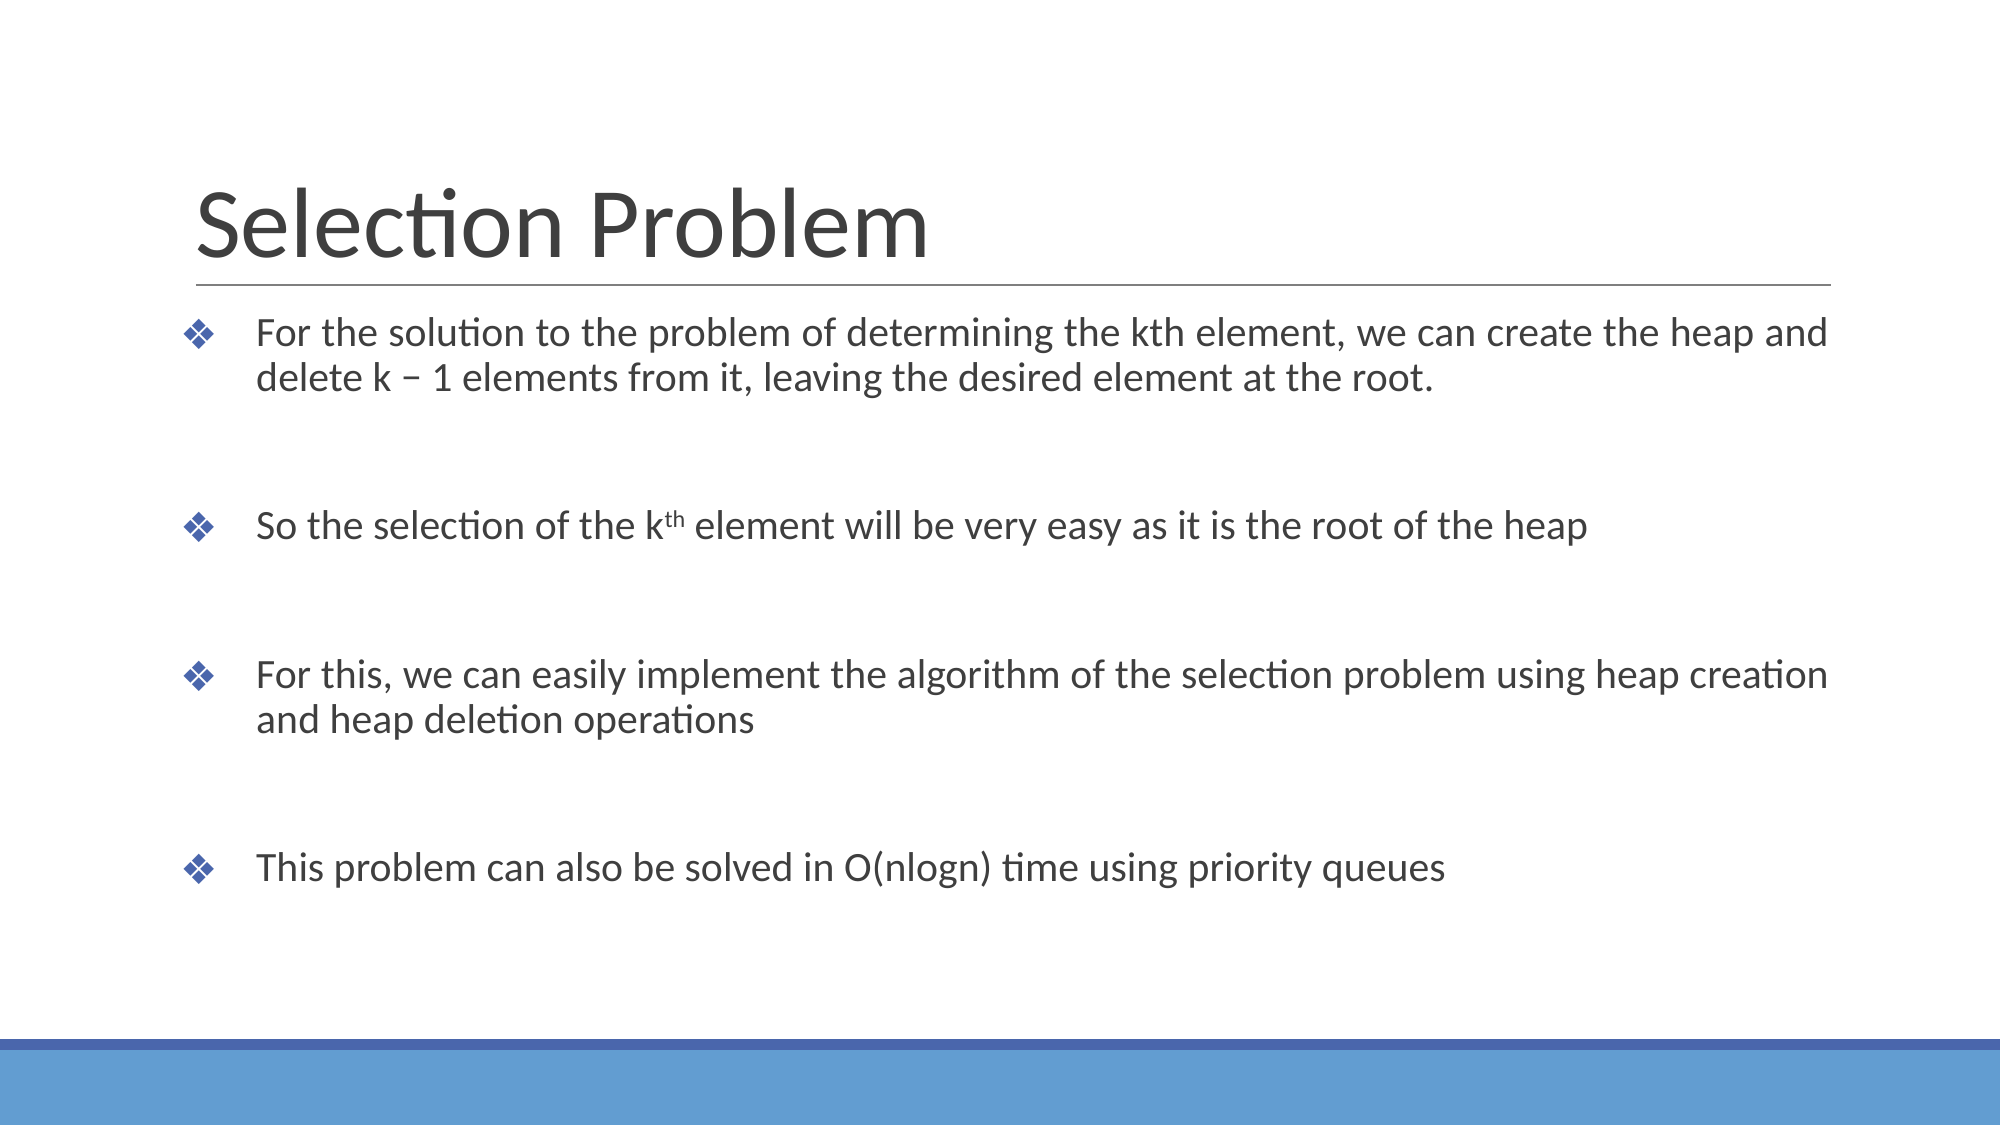

# Selection Problem
For the solution to the problem of determining the kth element, we can create the heap and delete k − 1 elements from it, leaving the desired element at the root.

So the selection of the kth element will be very easy as it is the root of the heap

For this, we can easily implement the algorithm of the selection problem using heap creation and heap deletion operations

This problem can also be solved in O(nlogn) time using priority queues